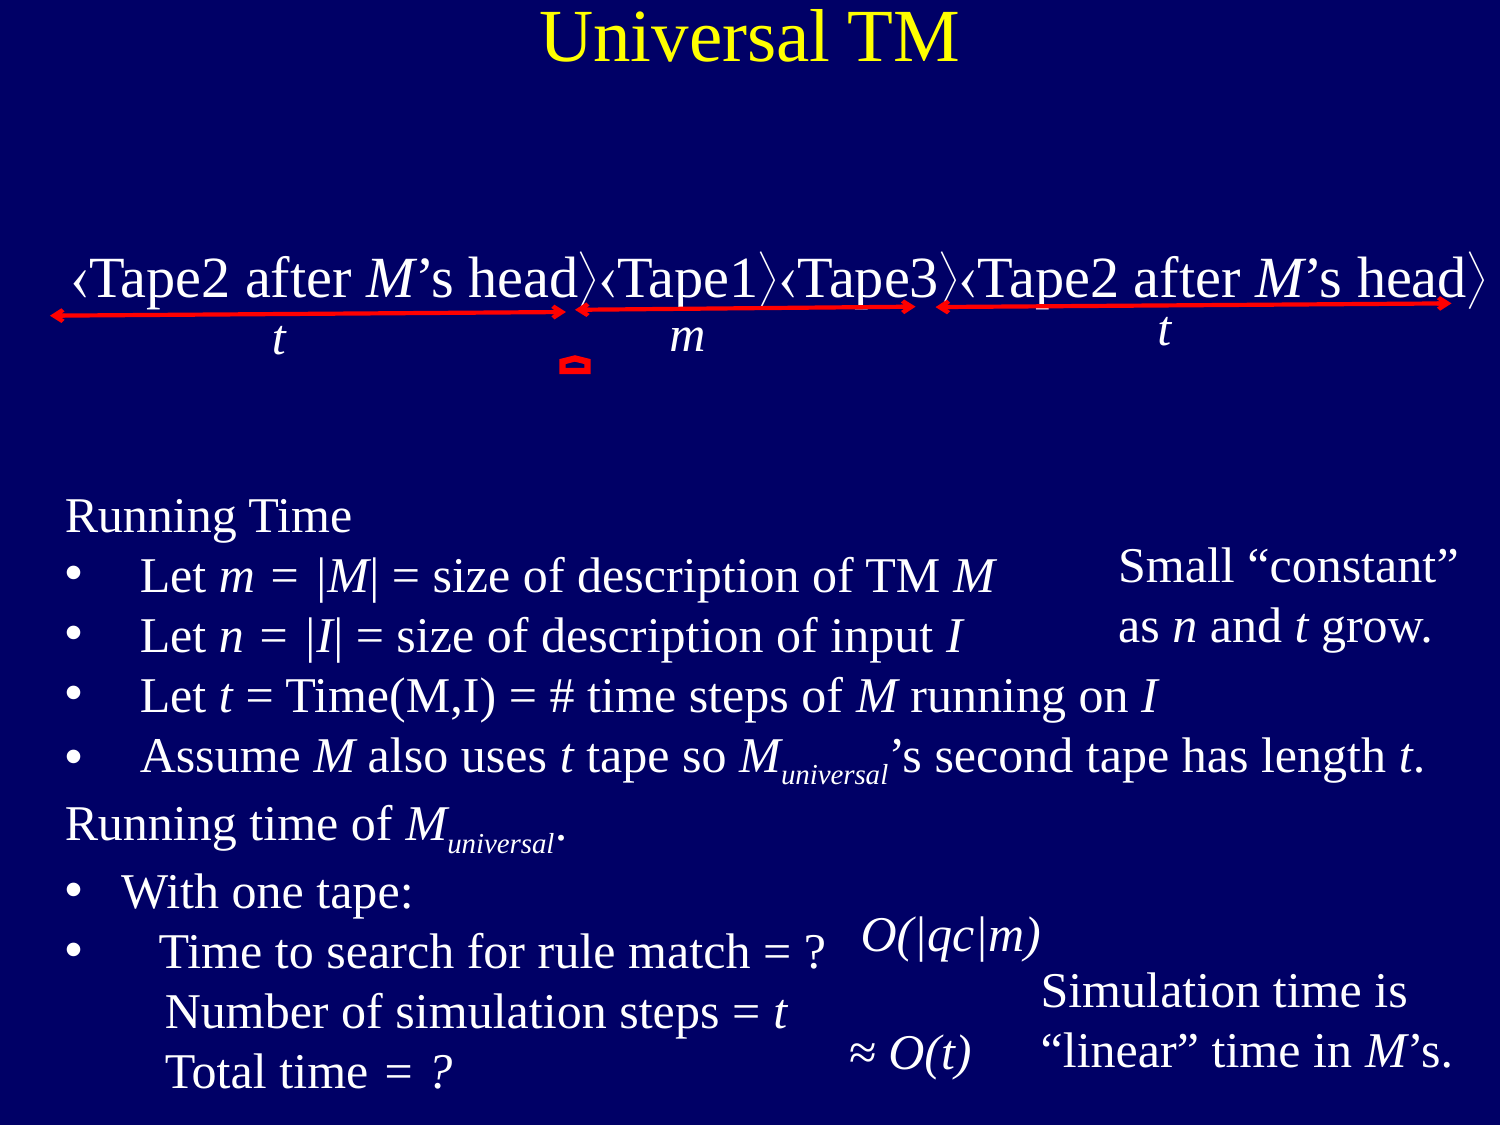

Universal TM
〈Tape2 after M’s head〉〈Tape1〉〈Tape3〉〈Tape2 after M’s head〉
t
m
t

Running Time
Let m = |M| = size of description of TM M
Let n = |I| = size of description of input I
Let t = Time(M,I) = # time steps of M running on I
Assume M also uses t tape so Muniversal’s second tape has length t.
Running time of Muniversal.
With one tape:
   Time to search for rule match = ?
        Number of simulation steps = t
        Total time = ?

Small “constant”
as n and t grow.
O(|qc|m)
Simulation time is
“linear” time in M’s.
≈ O(t)